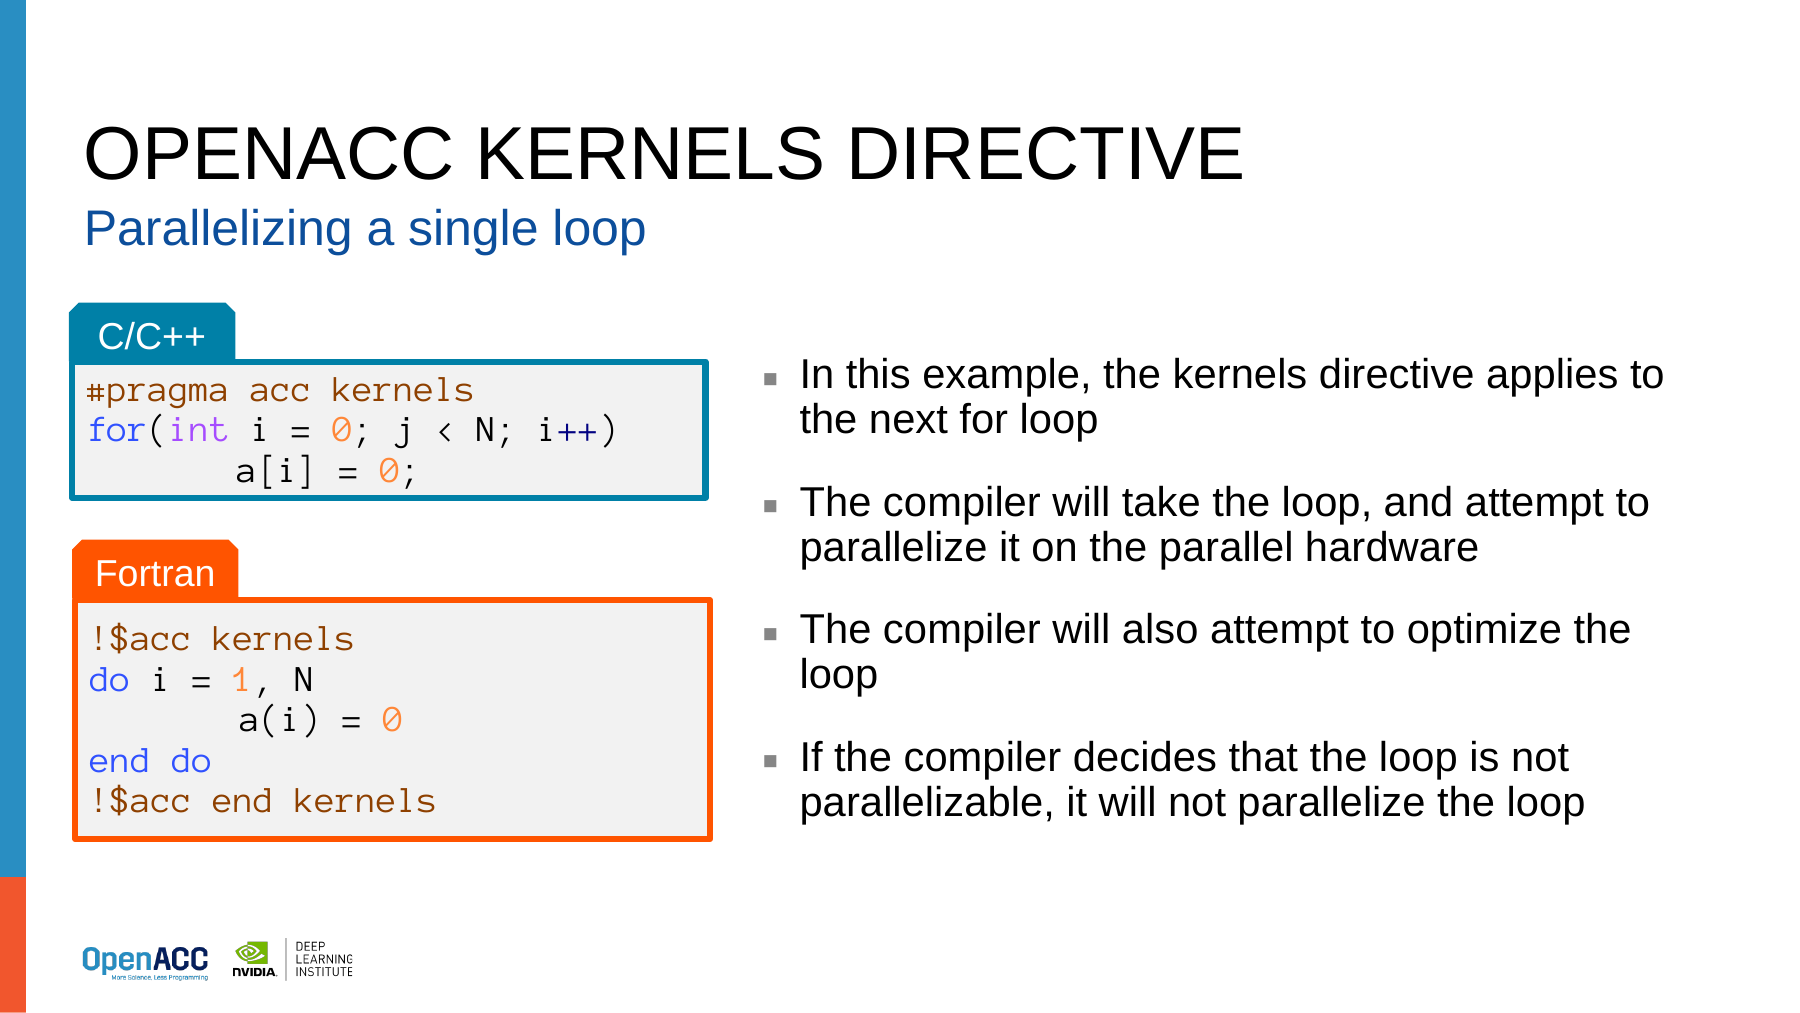

# OPENACC KERNELS DIRECTIVE
Parallelizing a single loop
C/C++
In this example, the kernels directive applies to the next for loop
The compiler will take the loop, and attempt to parallelize it on the parallel hardware
The compiler will also attempt to optimize the loop
If the compiler decides that the loop is not parallelizable, it will not parallelize the loop
#pragma acc kernels
for(int i = 0; j < N; i++)
	a[i] = 0;
Fortran
!$acc kernels
do i = 1, N
	a(i) = 0
end do
!$acc end kernels